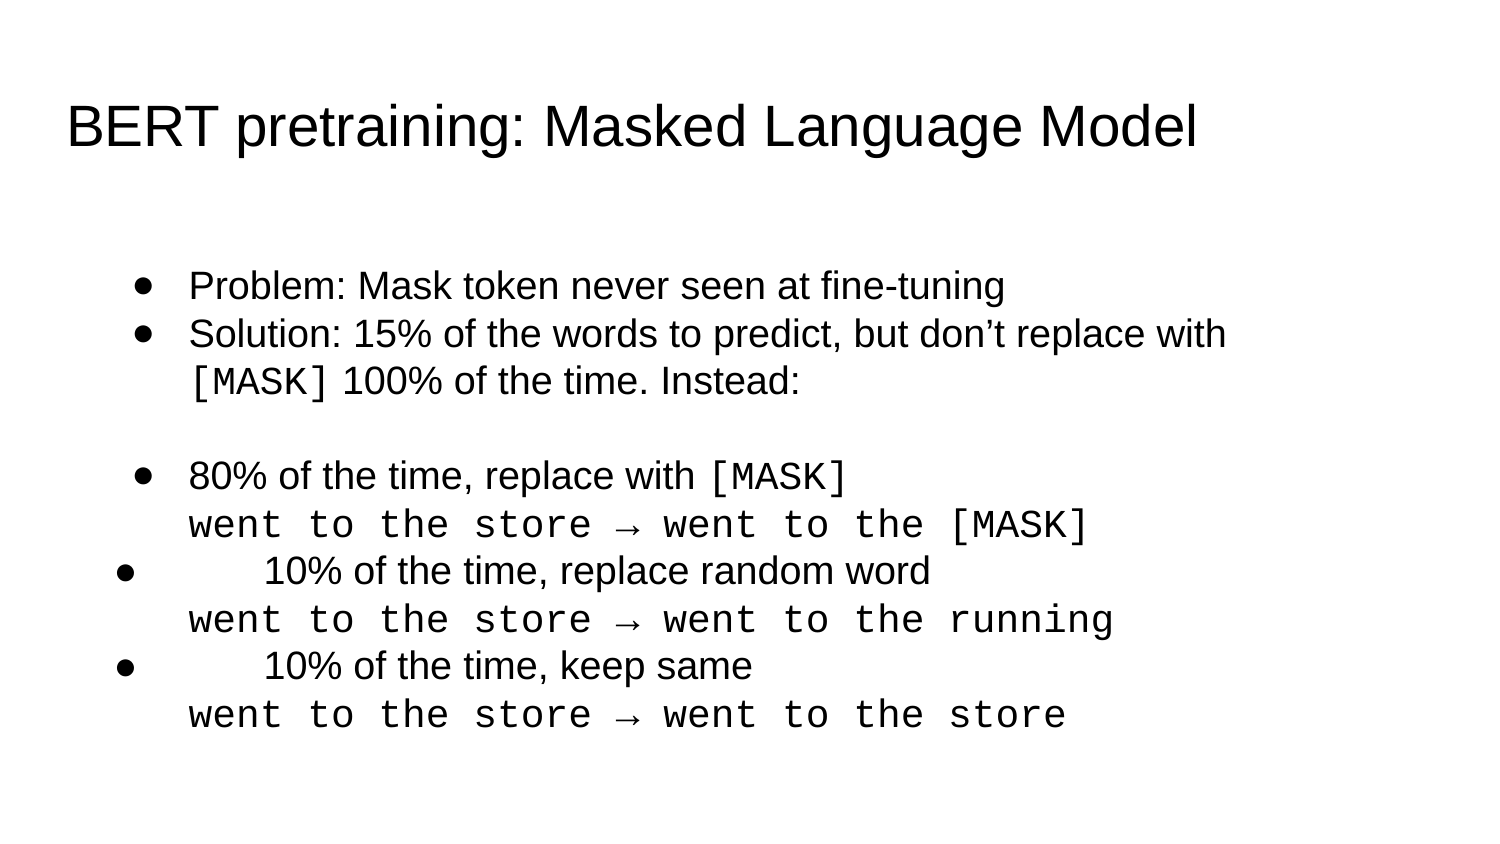

# BERT pretraining: Masked Language Model
Problem: Mask token never seen at fine-tuning
Solution: 15% of the words to predict, but don’t replace with [MASK] 100% of the time. Instead:

80% of the time, replace with [MASK]
went to the store → went to the [MASK]
●	10% of the time, replace random word
went to the store → went to the running
● 	10% of the time, keep same
went to the store → went to the store